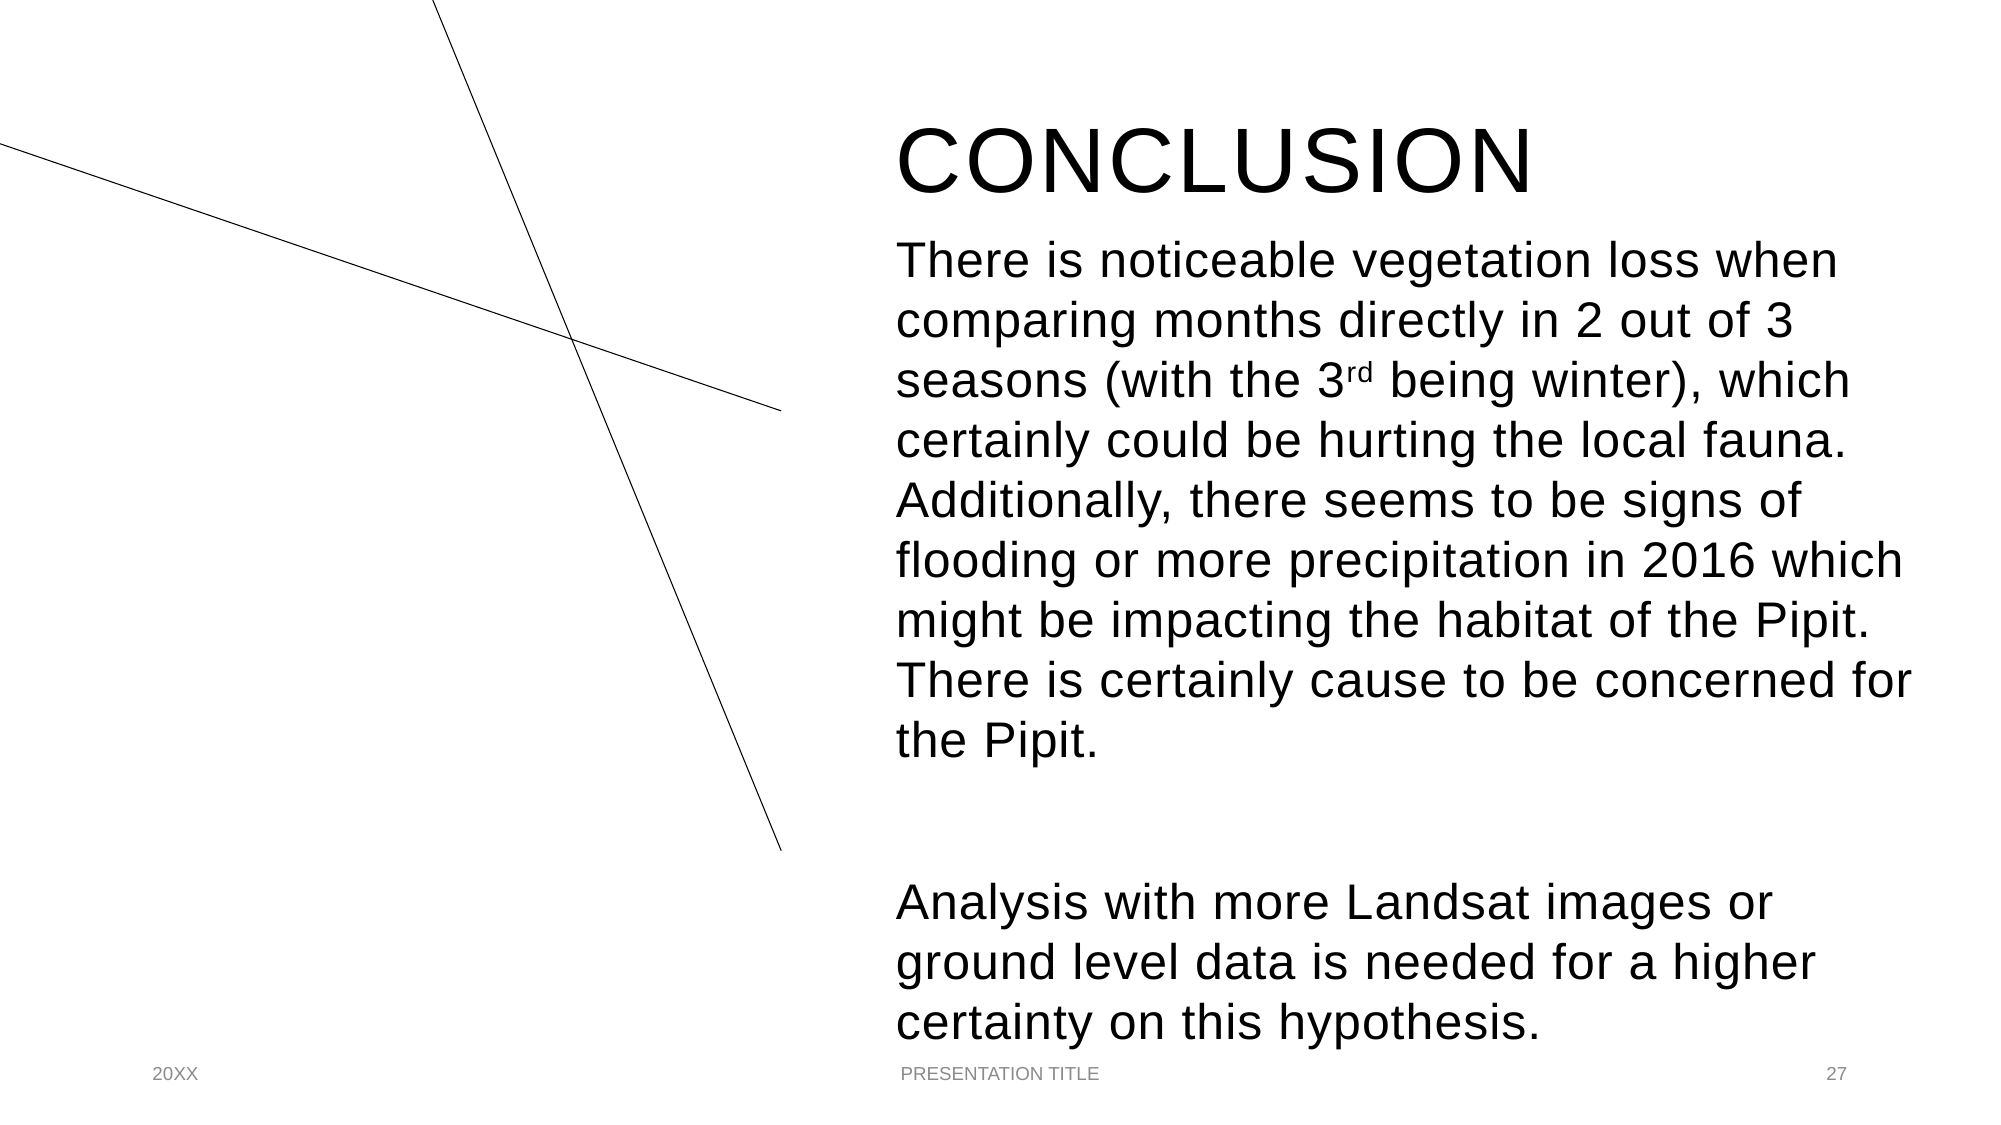

# Conclusion
There is noticeable vegetation loss when comparing months directly in 2 out of 3 seasons (with the 3rd being winter), which certainly could be hurting the local fauna. Additionally, there seems to be signs of flooding or more precipitation in 2016 which might be impacting the habitat of the Pipit. There is certainly cause to be concerned for the Pipit.

Analysis with more Landsat images or ground level data is needed for a higher certainty on this hypothesis.
20XX
PRESENTATION TITLE
27